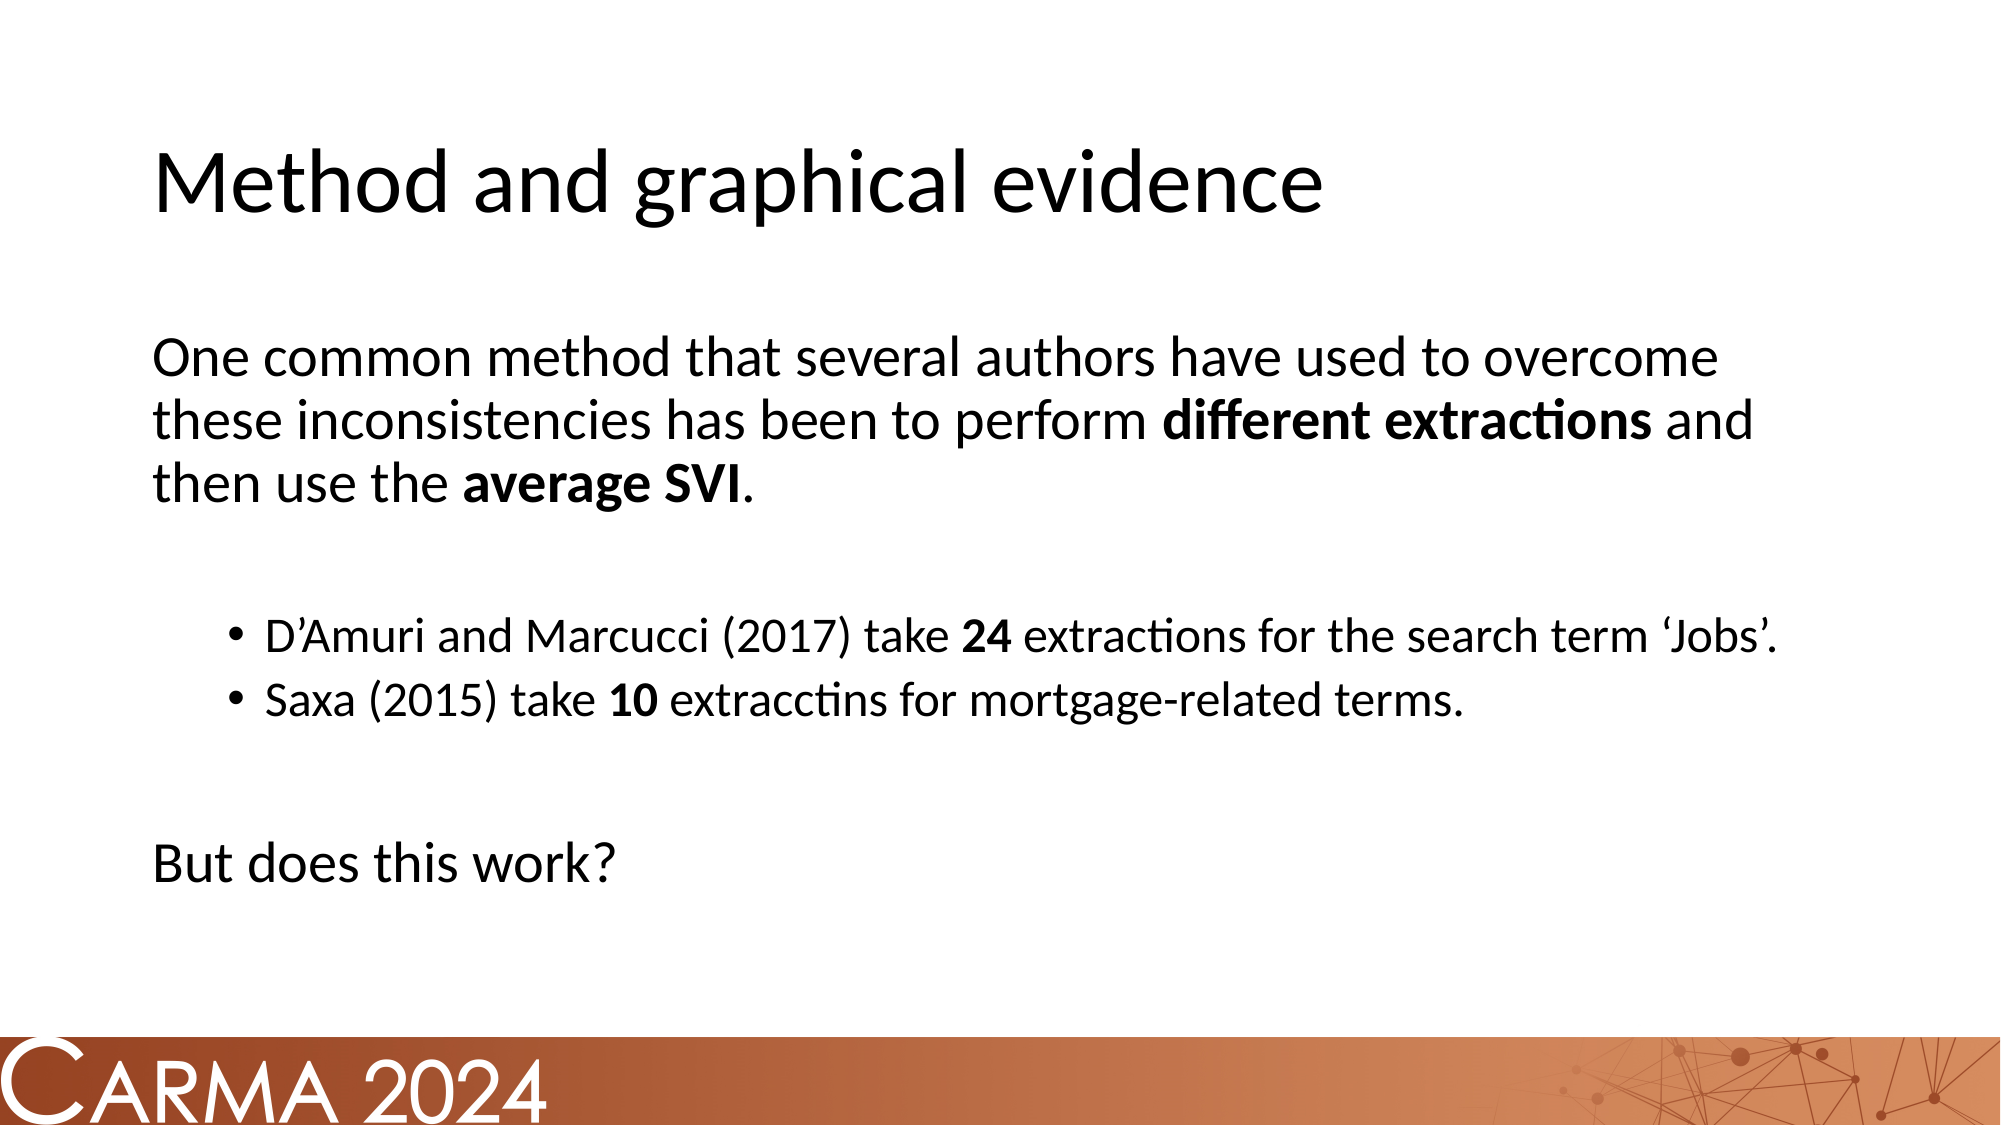

# Method and graphical evidence
One common method that several authors have used to overcome these inconsistencies has been to perform different extractions and then use the average SVI.

D’Amuri and Marcucci (2017) take 24 extractions for the search term ‘Jobs’.
Saxa (2015) take 10 extracctins for mortgage-related terms.

But does this work?